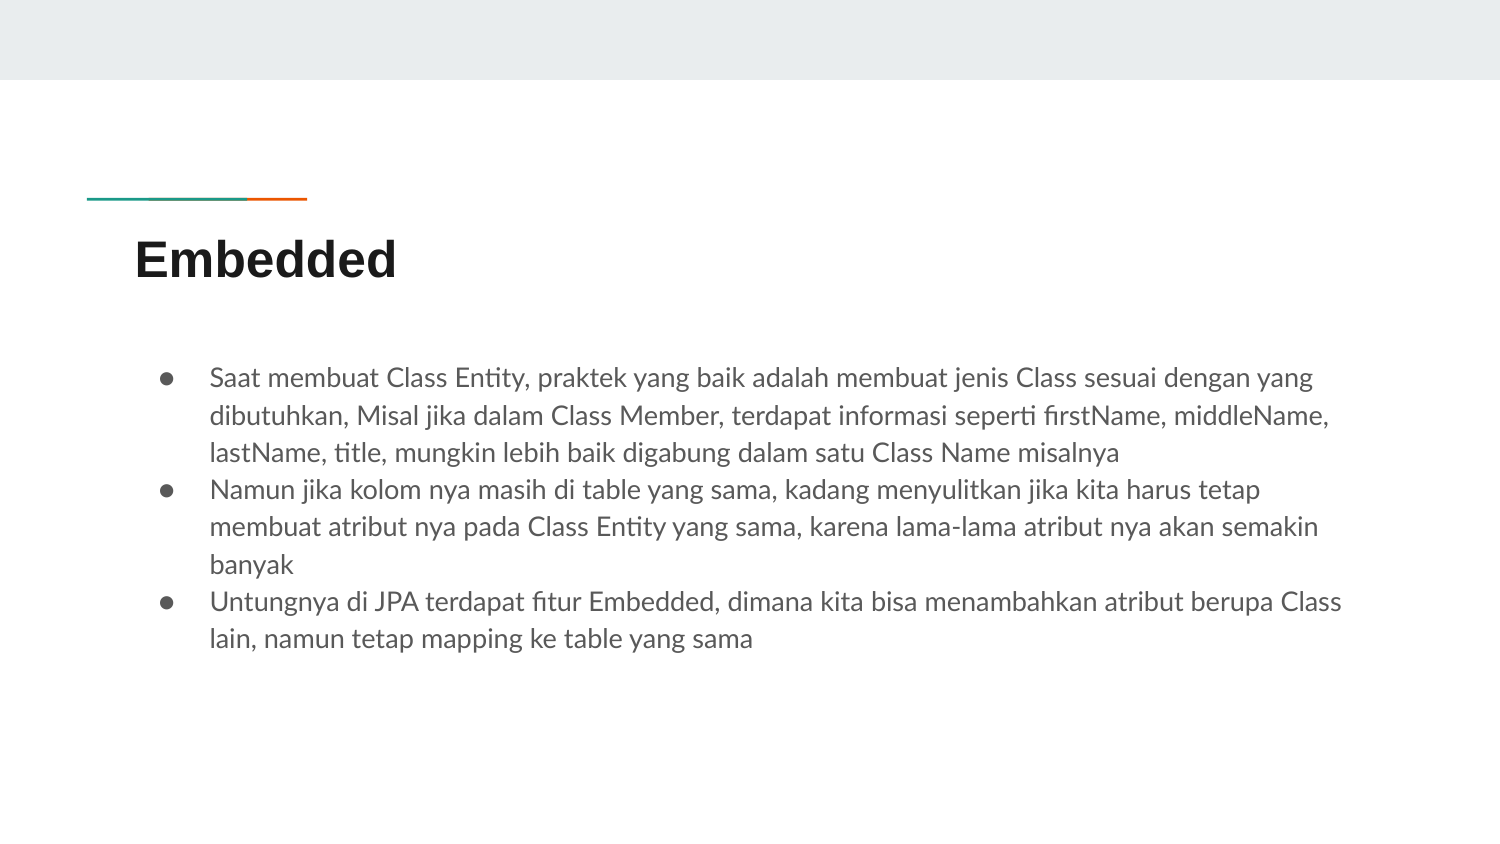

# Embedded
Saat membuat Class Entity, praktek yang baik adalah membuat jenis Class sesuai dengan yang dibutuhkan, Misal jika dalam Class Member, terdapat informasi seperti firstName, middleName, lastName, title, mungkin lebih baik digabung dalam satu Class Name misalnya
Namun jika kolom nya masih di table yang sama, kadang menyulitkan jika kita harus tetap membuat atribut nya pada Class Entity yang sama, karena lama-lama atribut nya akan semakin banyak
Untungnya di JPA terdapat fitur Embedded, dimana kita bisa menambahkan atribut berupa Class lain, namun tetap mapping ke table yang sama